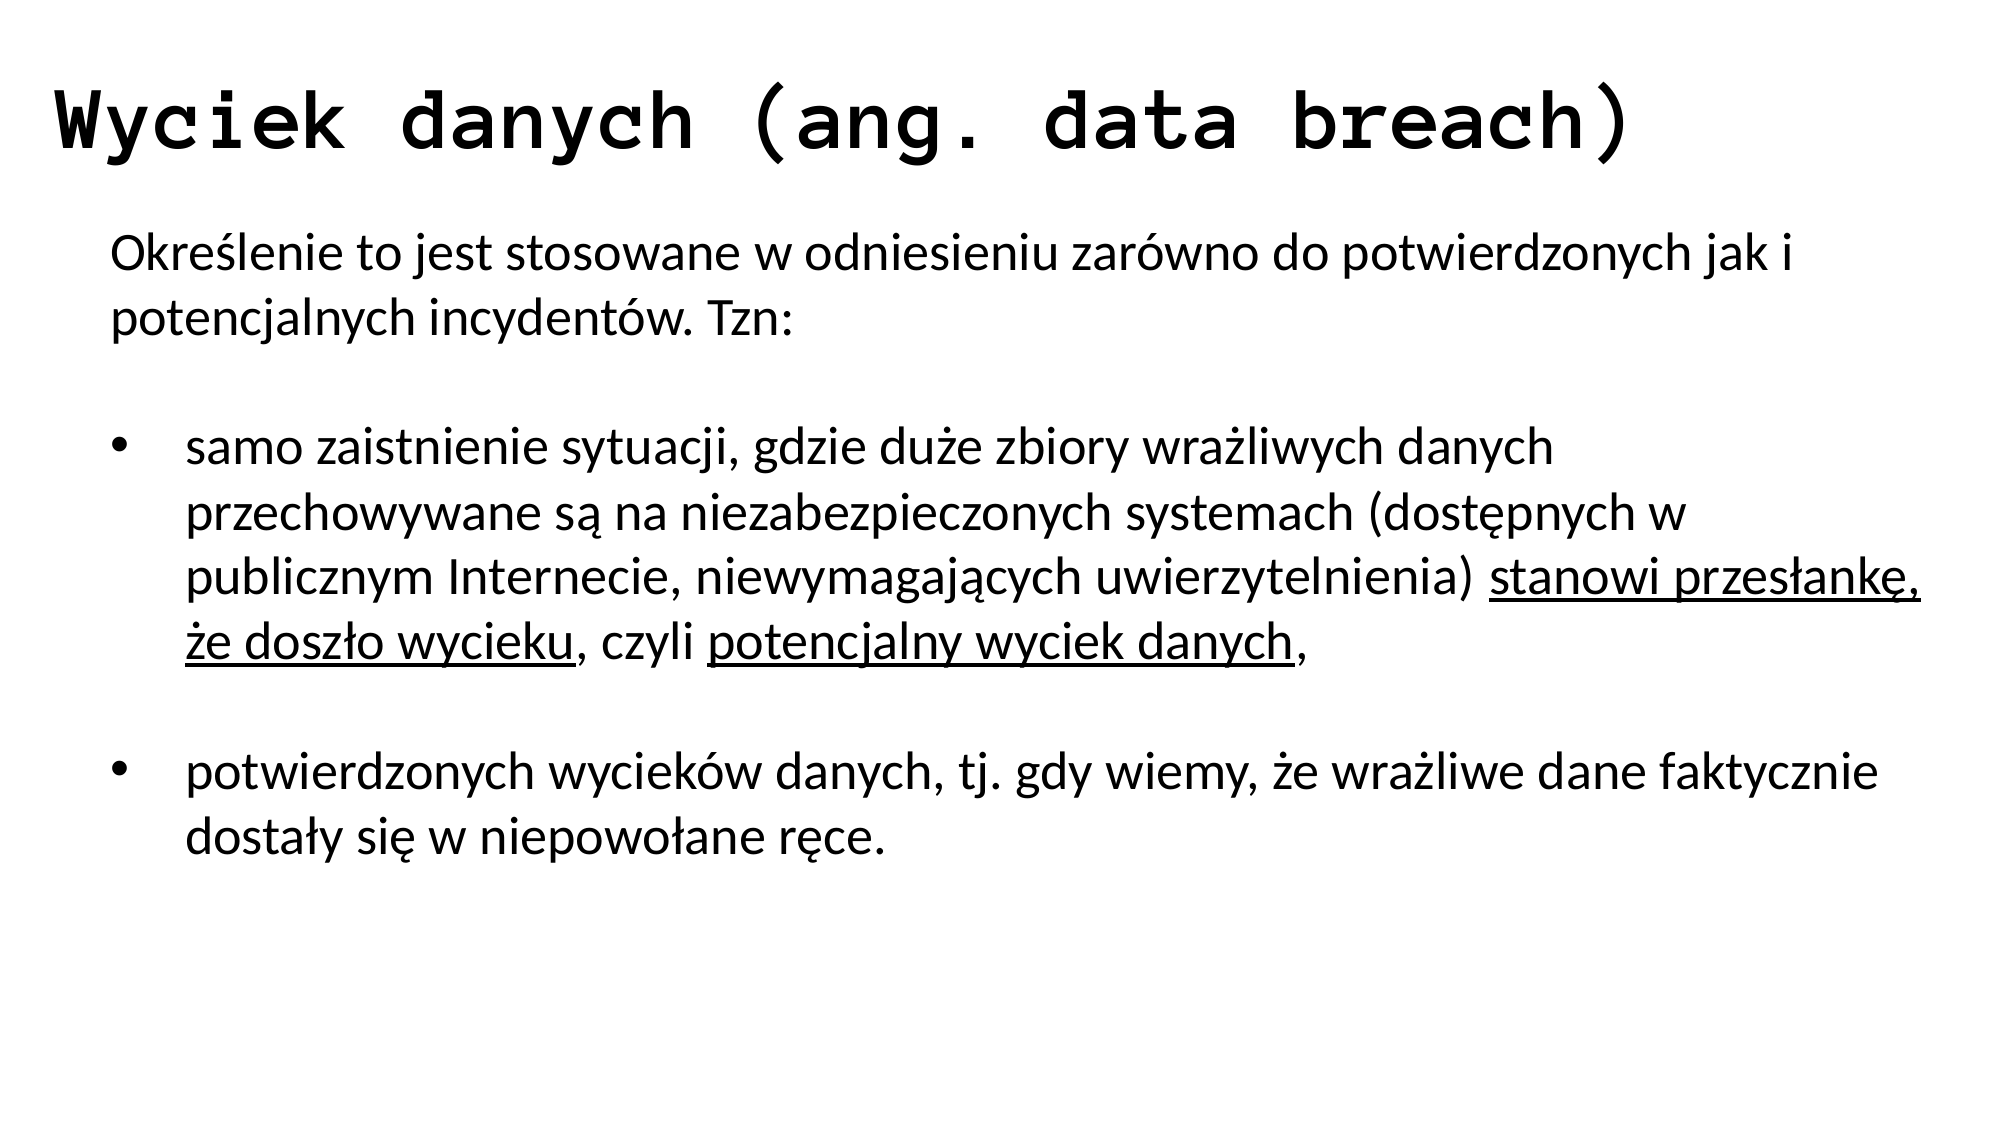

# Wyciek danych (ang. data breach)
Określenie to jest stosowane w odniesieniu zarówno do potwierdzonych jak i potencjalnych incydentów. Tzn:

samo zaistnienie sytuacji, gdzie duże zbiory wrażliwych danych przechowywane są na niezabezpieczonych systemach (dostępnych w publicznym Internecie, niewymagających uwierzytelnienia) stanowi przesłankę, że doszło wycieku, czyli potencjalny wyciek danych,

potwierdzonych wycieków danych, tj. gdy wiemy, że wrażliwe dane faktycznie dostały się w niepowołane ręce.